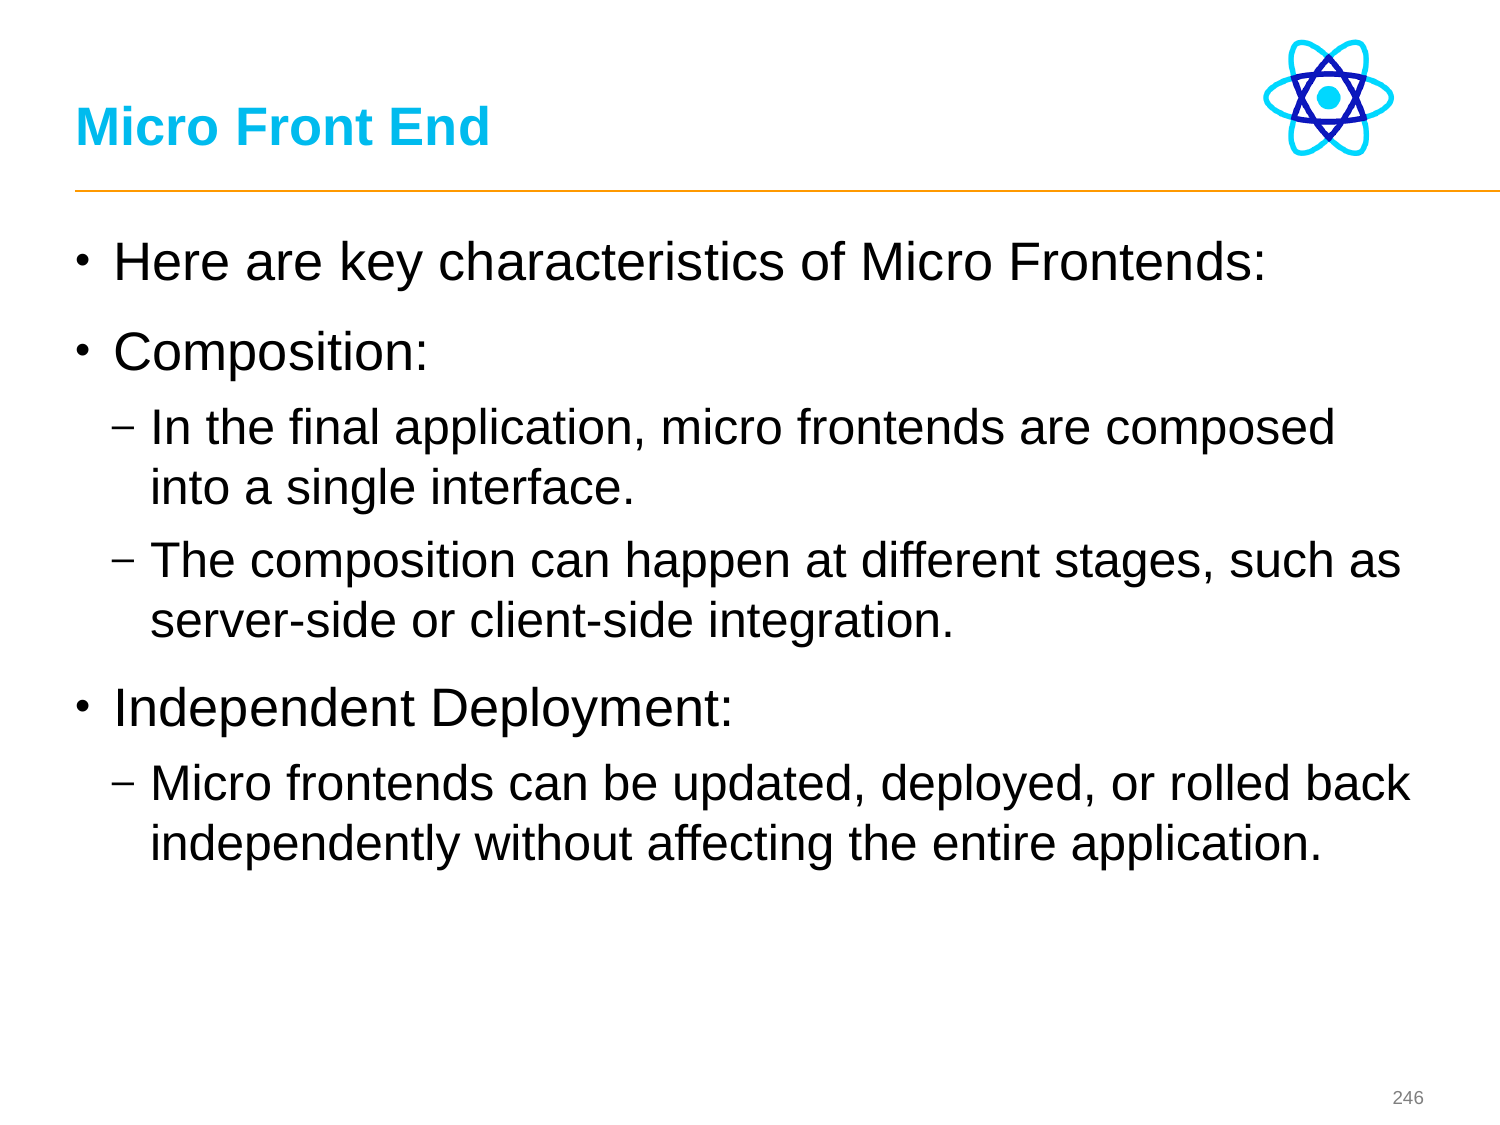

# Micro Front End
Here are key characteristics of Micro Frontends:
Composition:
In the final application, micro frontends are composed into a single interface.
The composition can happen at different stages, such as server-side or client-side integration.
Independent Deployment:
Micro frontends can be updated, deployed, or rolled back independently without affecting the entire application.